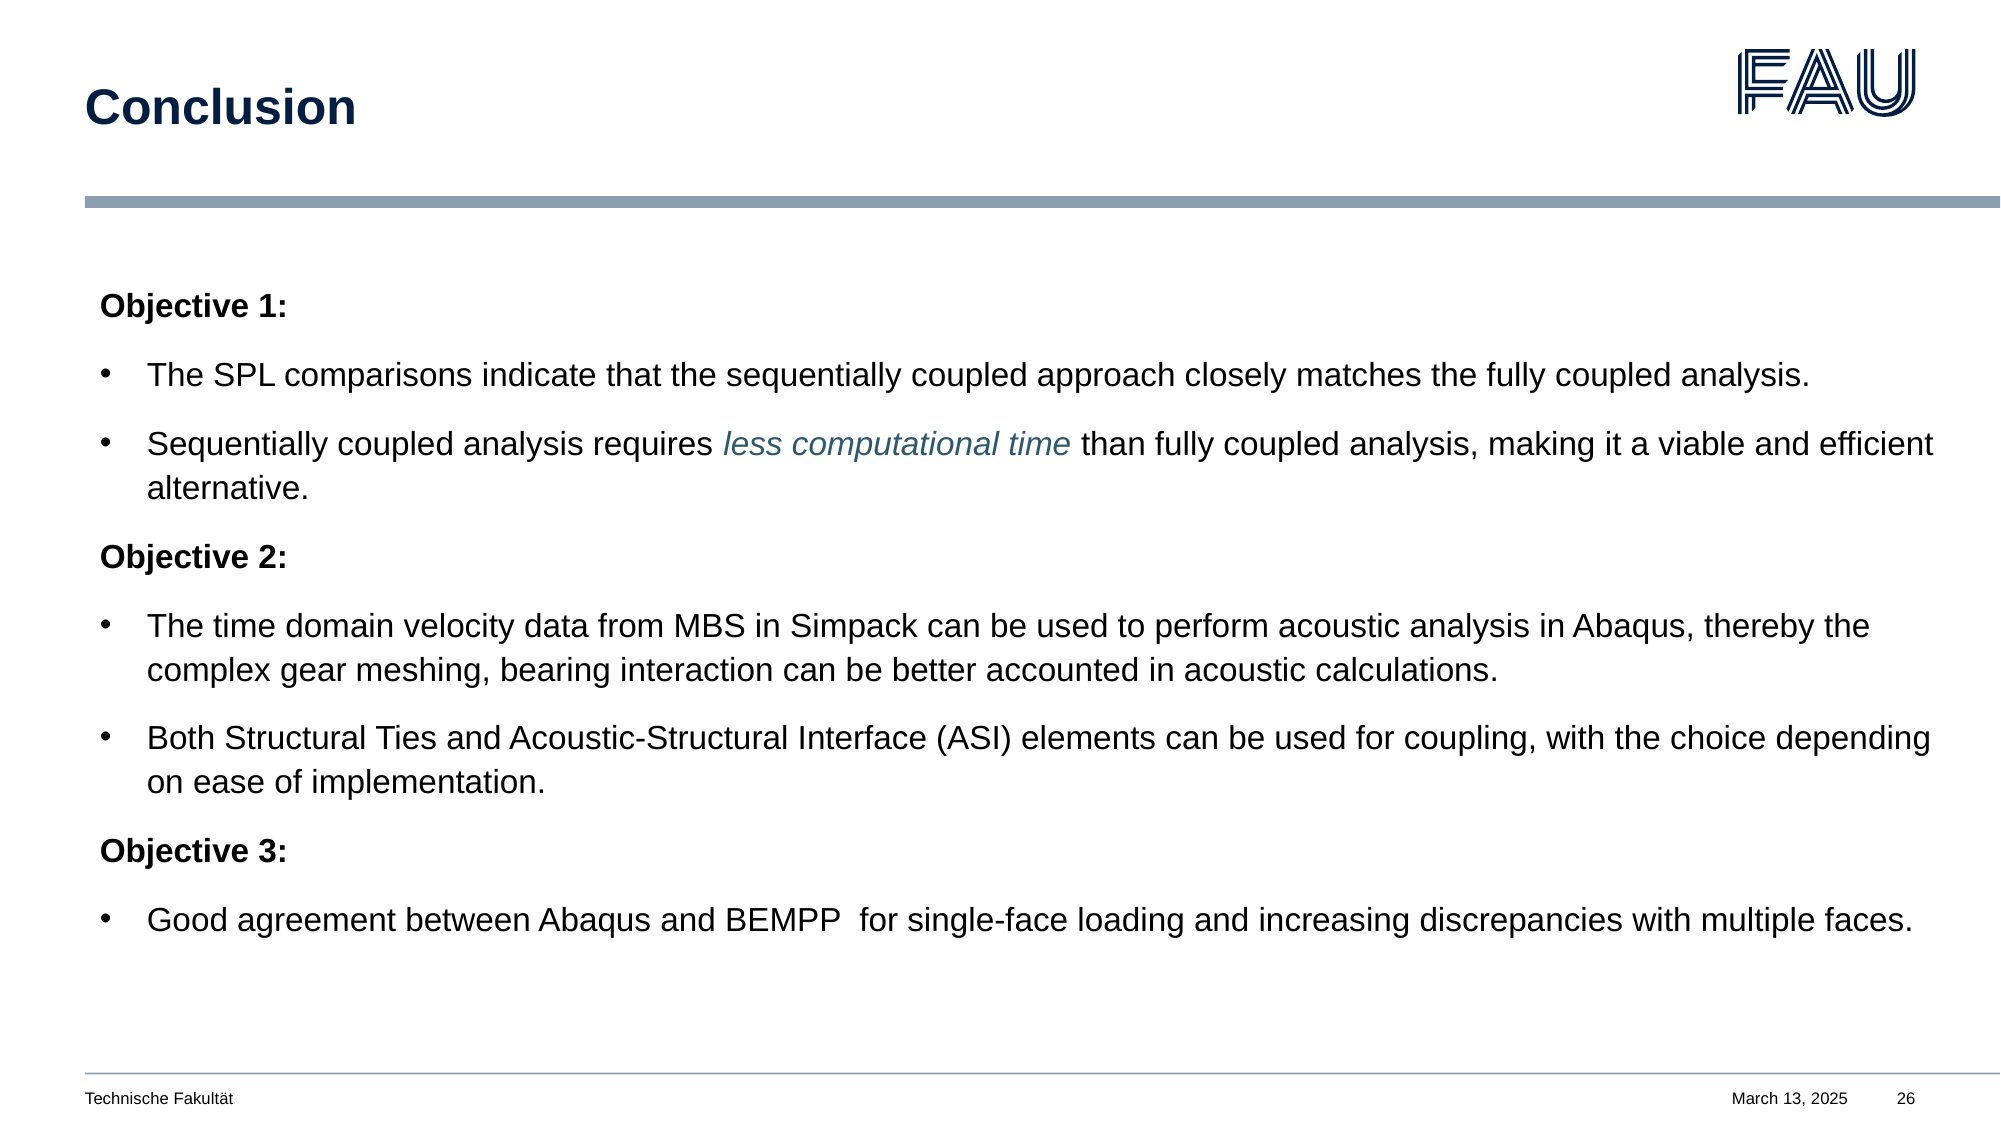

# Conclusion
Objective 1:
The SPL comparisons indicate that the sequentially coupled approach closely matches the fully coupled analysis.
Sequentially coupled analysis requires less computational time than fully coupled analysis, making it a viable and efficient alternative.
Objective 2:
The time domain velocity data from MBS in Simpack can be used to perform acoustic analysis in Abaqus, thereby the complex gear meshing, bearing interaction can be better accounted in acoustic calculations.
Both Structural Ties and Acoustic-Structural Interface (ASI) elements can be used for coupling, with the choice depending on ease of implementation.
Objective 3:
Good agreement between Abaqus and BEMPP  for single-face loading and increasing discrepancies with multiple faces.

Technische Fakultät
March 13, 2025
26